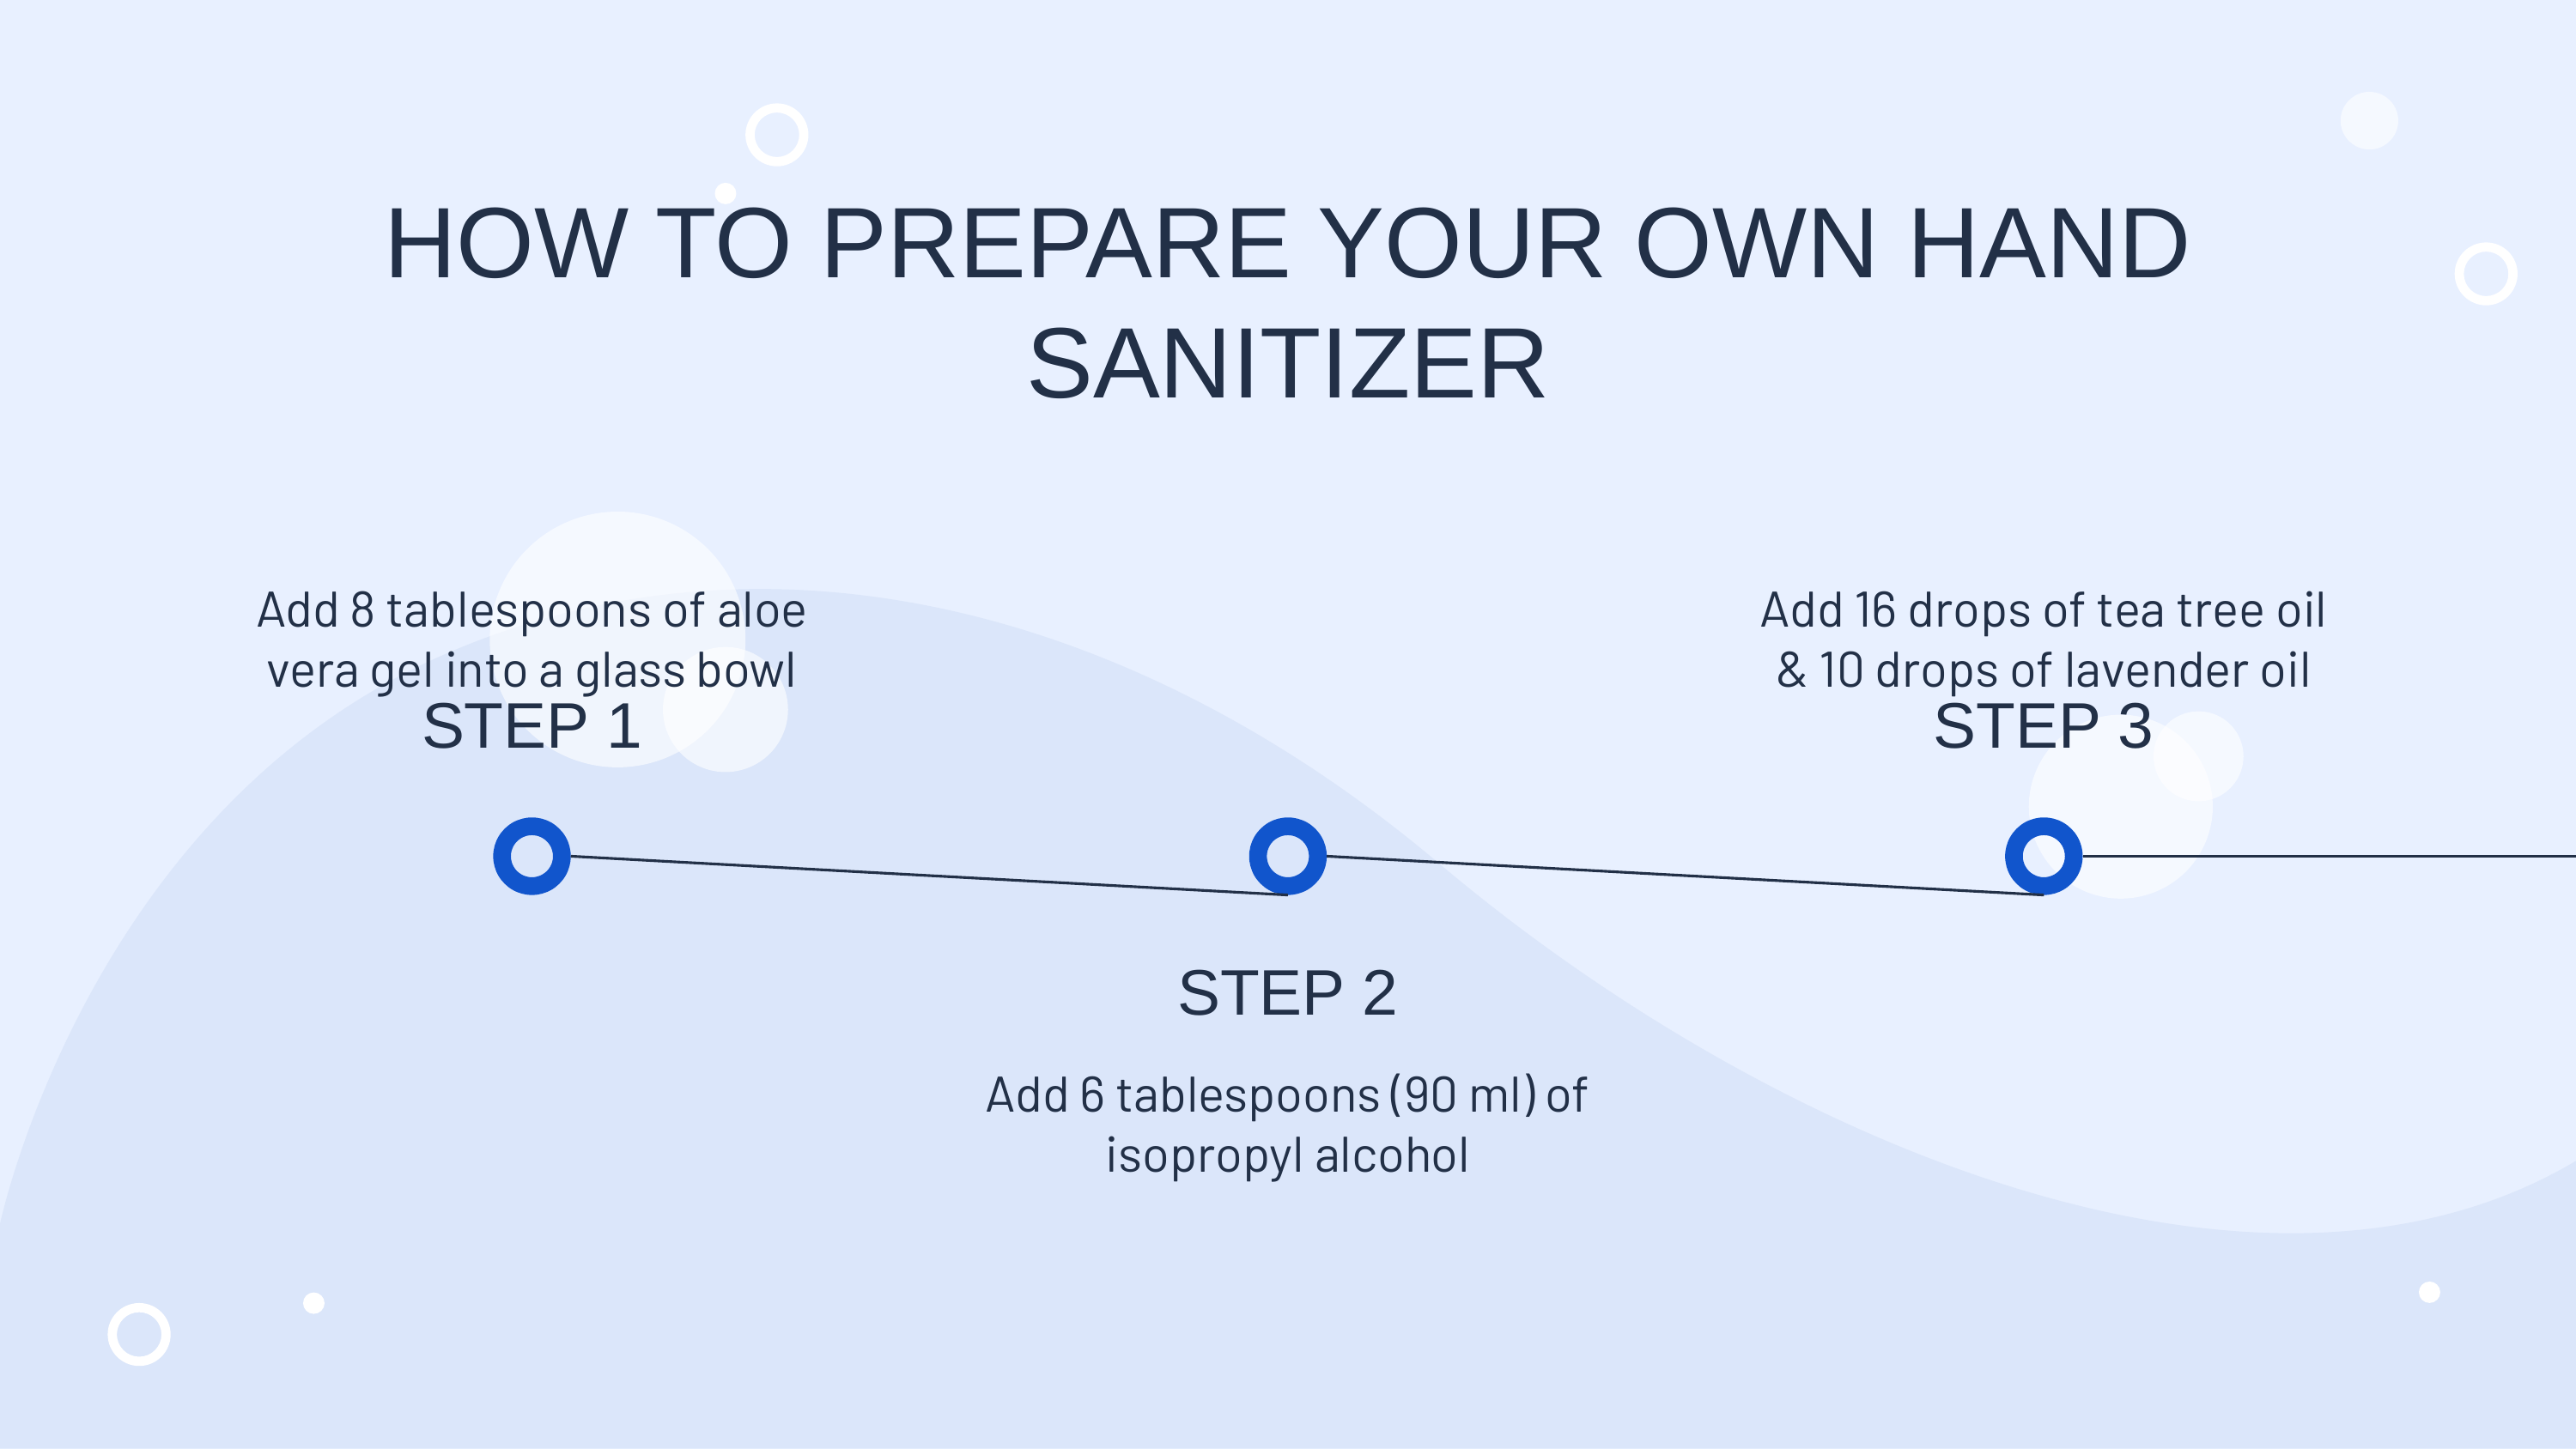

# HOW TO PREPARE YOUR OWN HAND SANITIZER
Add 8 tablespoons of aloe vera gel into a glass bowl
Add 16 drops of tea tree oil & 10 drops of lavender oil
STEP 1
STEP 3

STEP 2
Add 6 tablespoons (90 ml) of isopropyl alcohol